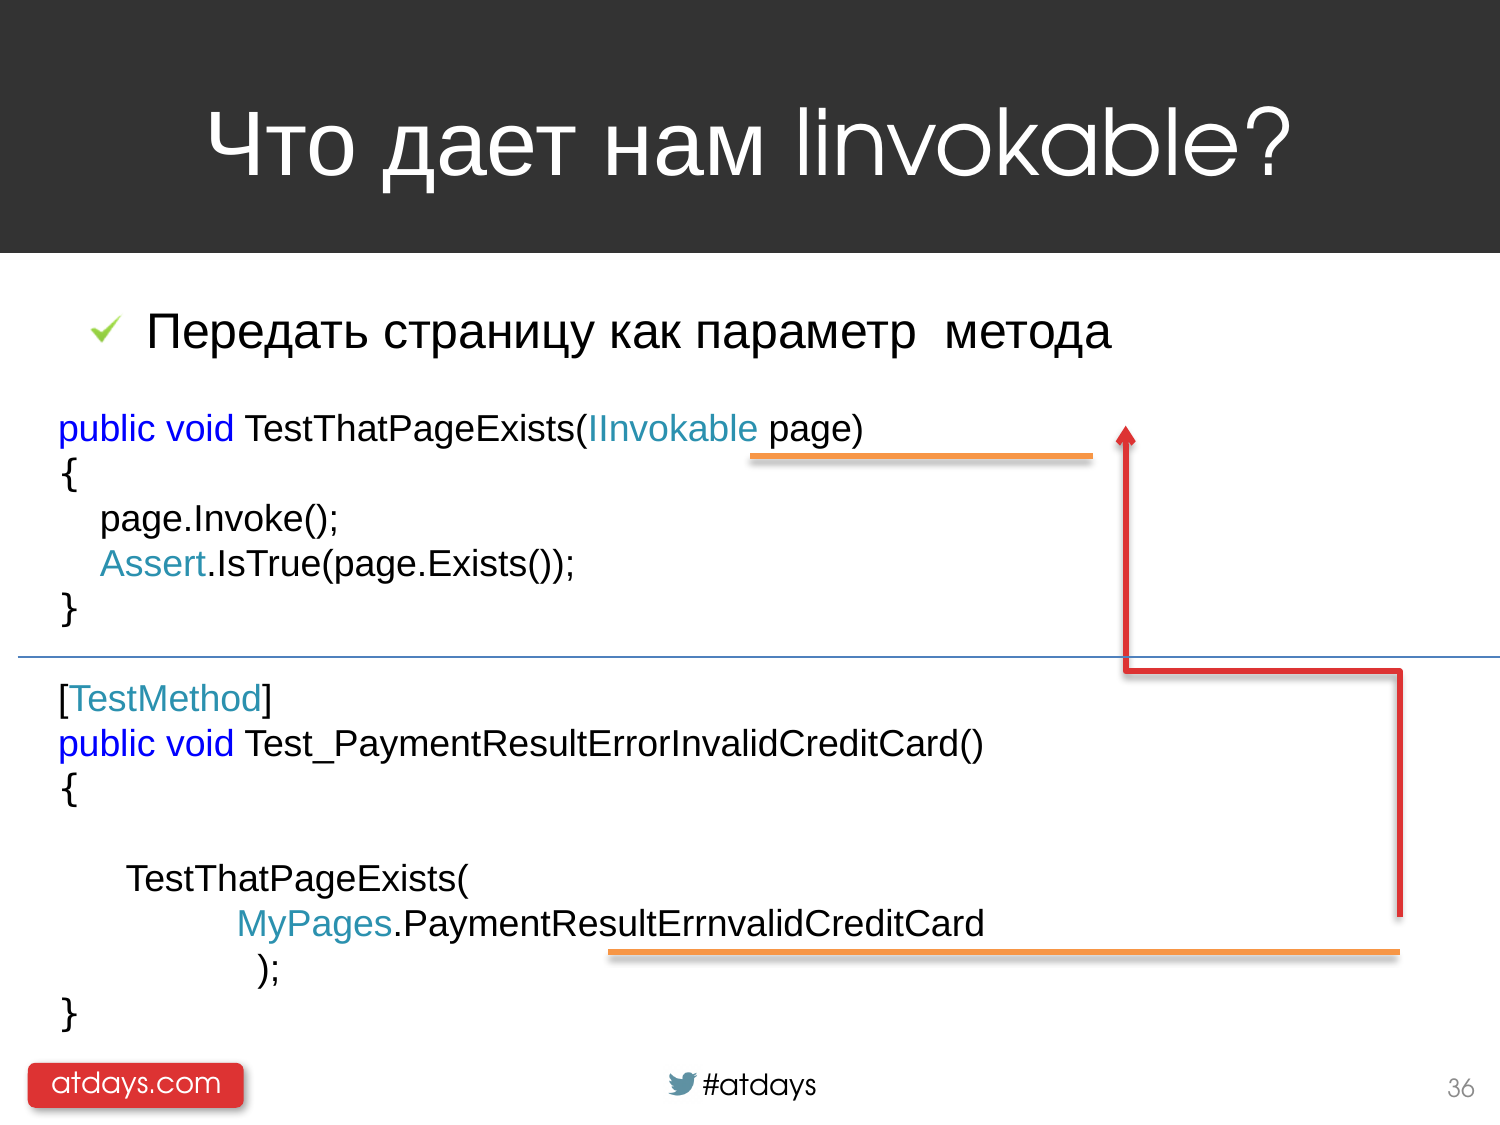

# Что дает нам Iinvokable?
Передать страницу как параметр  метода

public void TestThatPageExists(IInvokable page)
{
    page.Invoke();
    Assert.IsTrue(page.Exists());
}

[TestMethod]
public void Test_PaymentResultErrorInvalidCreditCard()
{

   TestThatPageExists(
                 MyPages.PaymentResultErrnvalidCreditCard
                   );
}
36